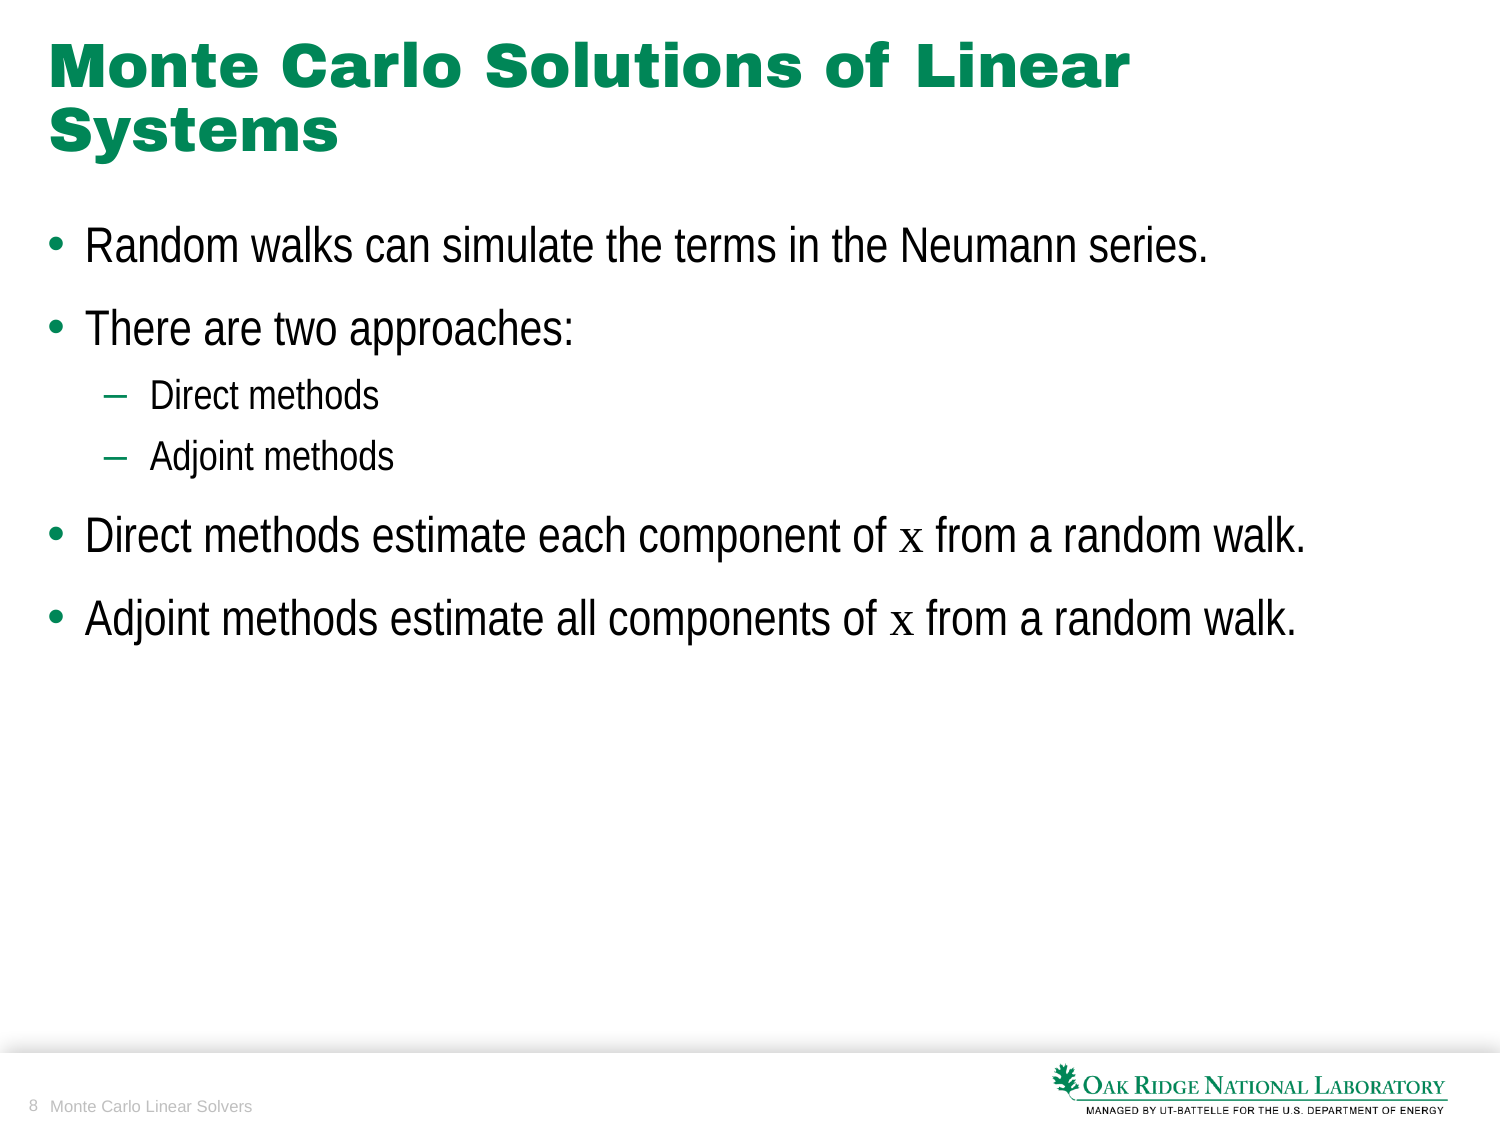

# Monte Carlo Solutions of Linear Systems
Random walks can simulate the terms in the Neumann series.
There are two approaches:
Direct methods
Adjoint methods
Direct methods estimate each component of x from a random walk.
Adjoint methods estimate all components of x from a random walk.